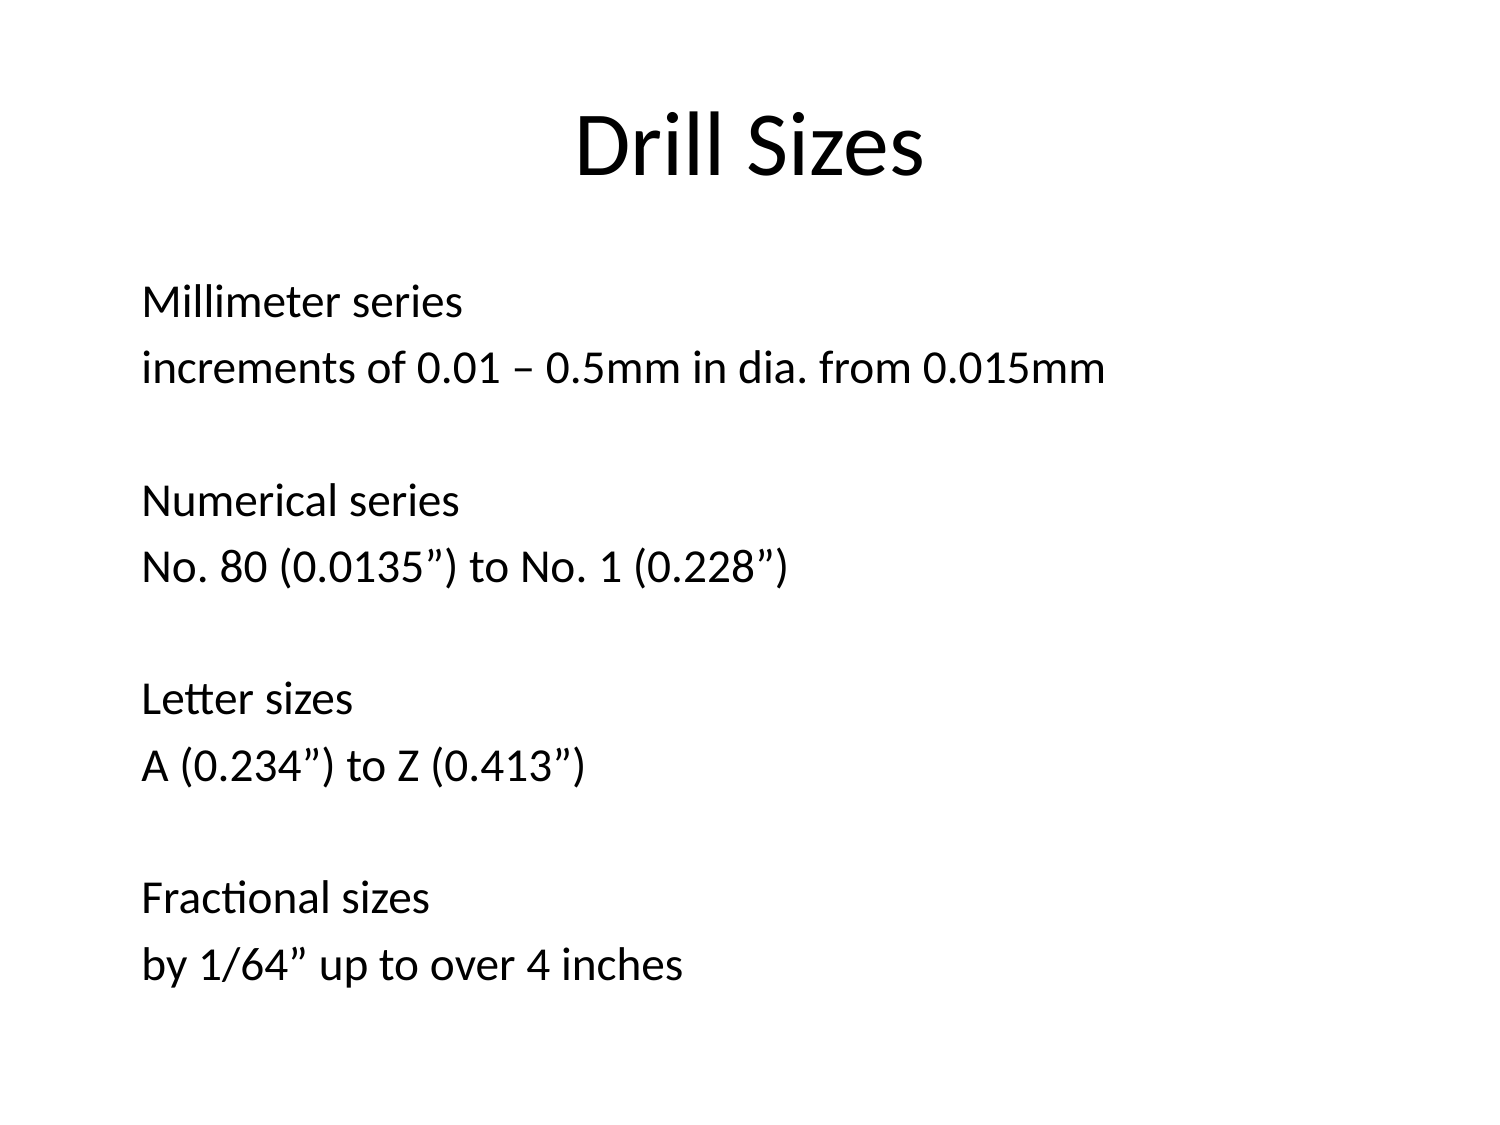

# Drill Sizes
	Millimeter series
		increments of 0.01 – 0.5mm in dia. from 0.015mm

	Numerical series
		No. 80 (0.0135”) to No. 1 (0.228”)

	Letter sizes
		A (0.234”) to Z (0.413”)

	Fractional sizes
		by 1/64” up to over 4 inches